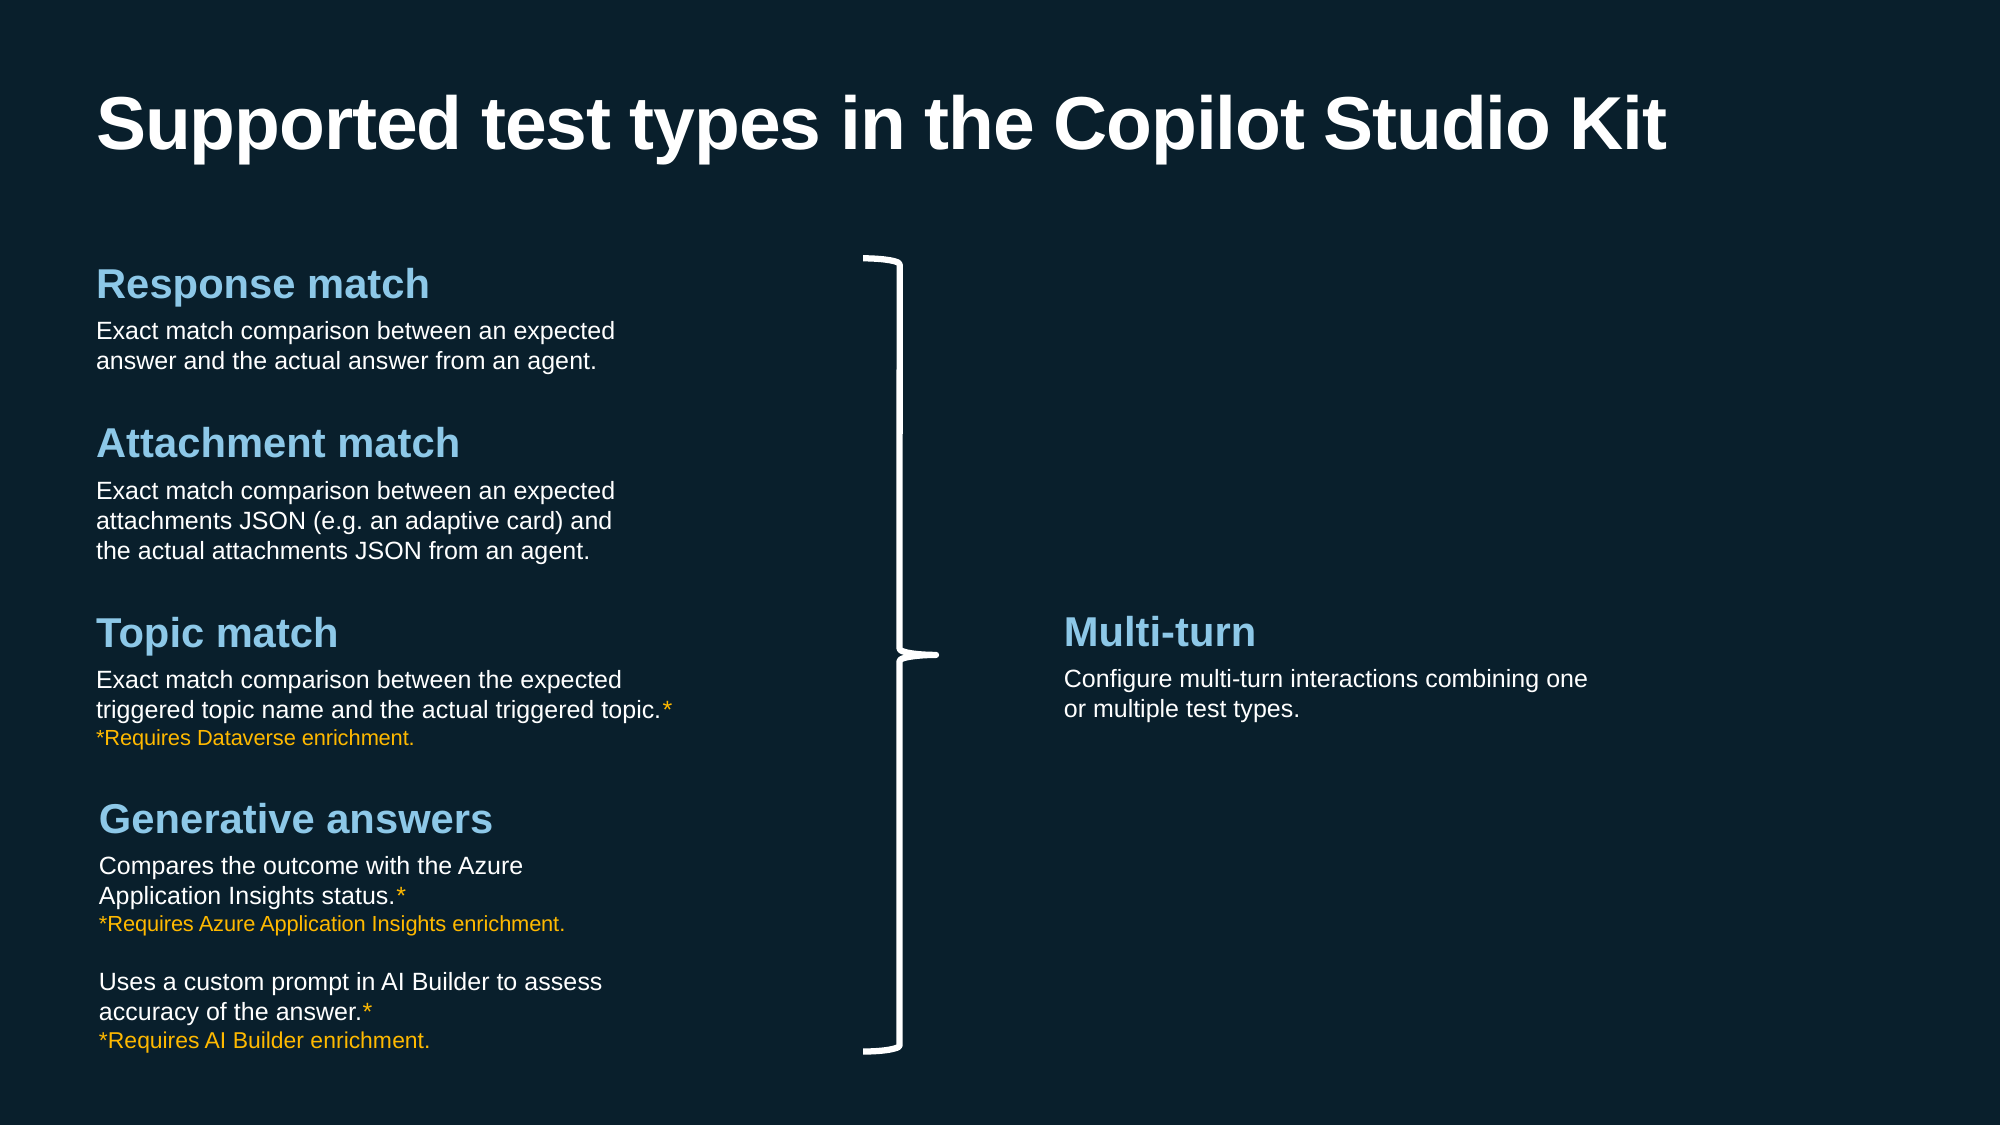

# Supported test types in the Copilot Studio Kit
Response match
Exact match comparison between an expected answer and the actual answer from an agent.

Attachment match
Exact match comparison between an expected attachments JSON (e.g. an adaptive card) and the actual attachments JSON from an agent.
Multi-turn
Configure multi-turn interactions combining one or multiple test types.
Topic match
Exact match comparison between the expected triggered topic name and the actual triggered topic.*
*Requires Dataverse enrichment.
Generative answers
Compares the outcome with the Azure Application Insights status.*
*Requires Azure Application Insights enrichment.
Uses a custom prompt in AI Builder to assess accuracy of the answer.*
*Requires AI Builder enrichment.